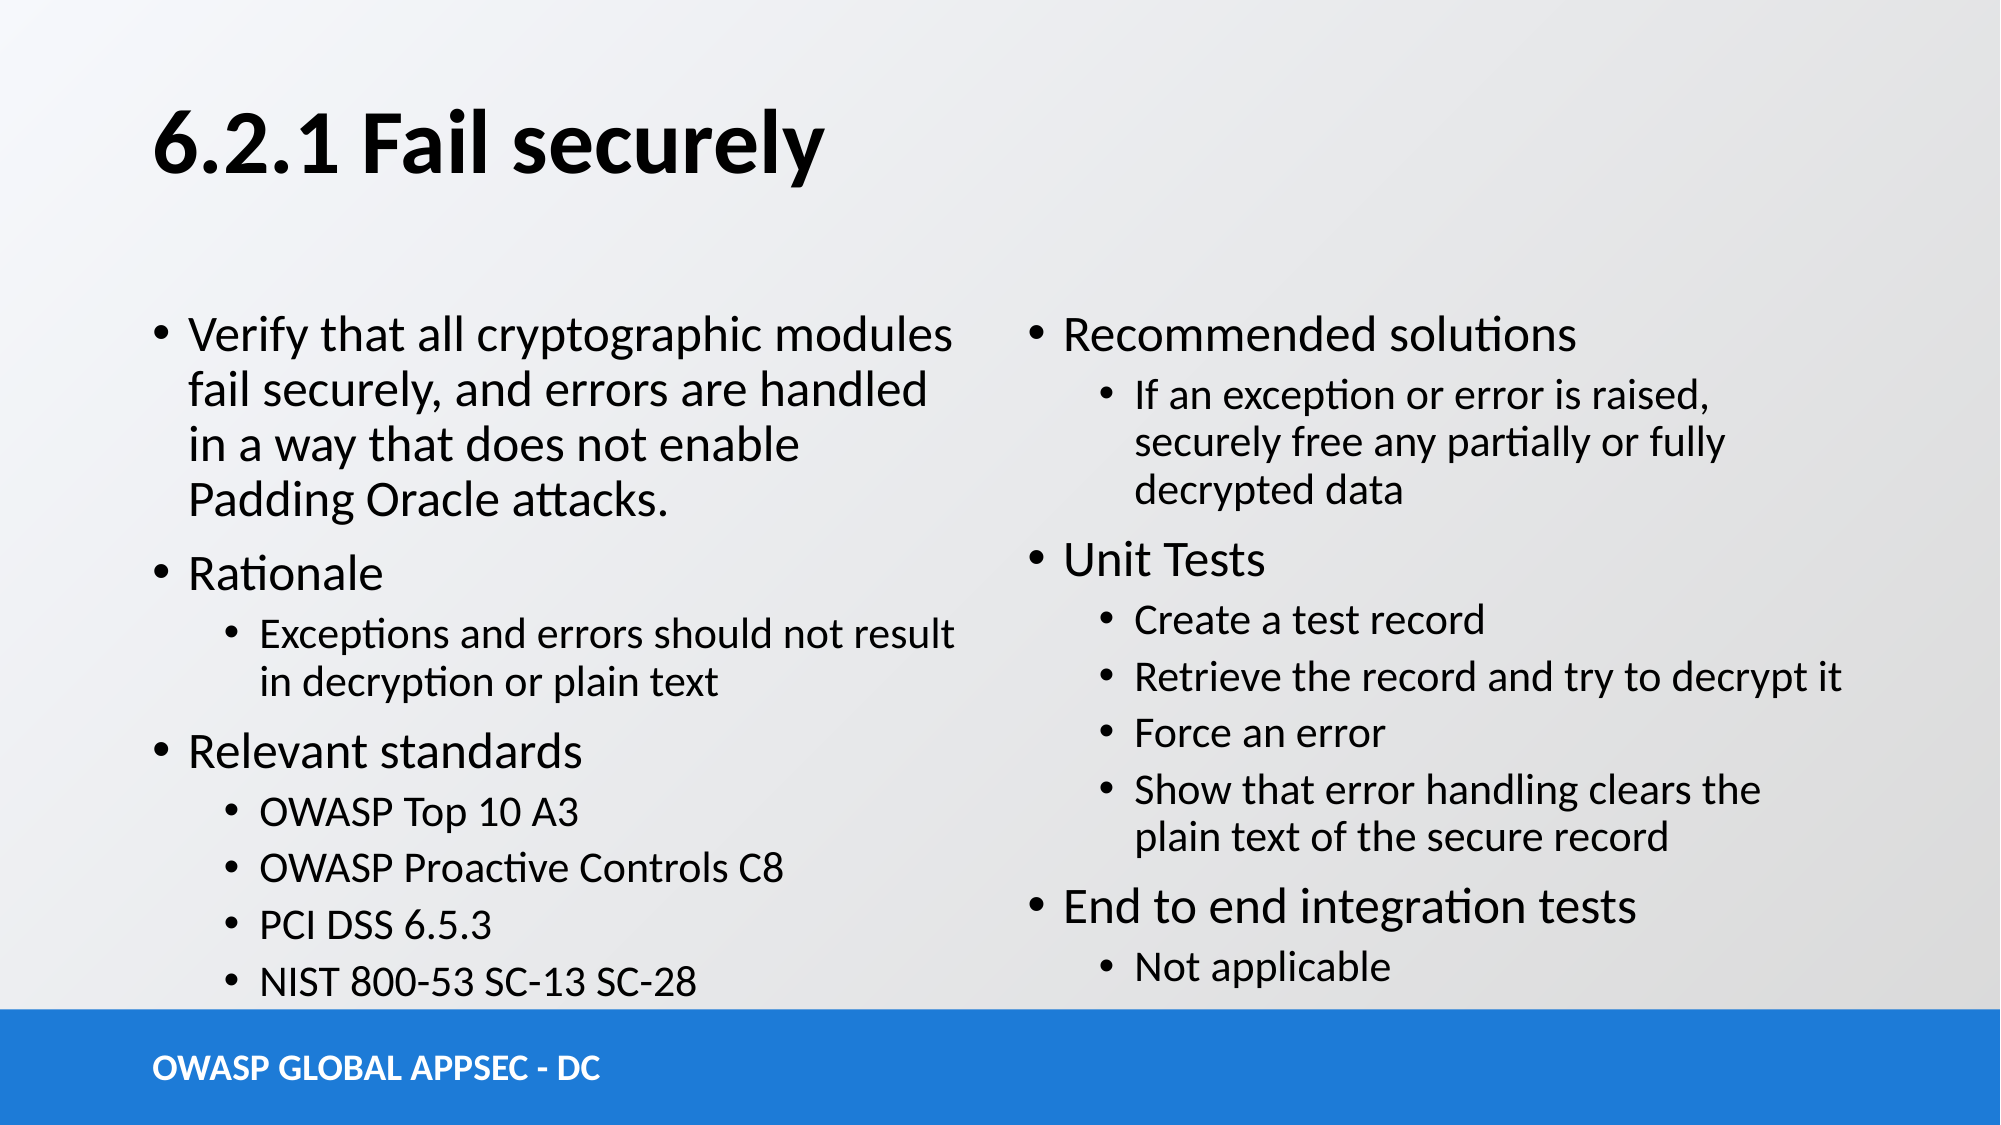

# 6.2.1 Fail securely
Verify that all cryptographic modules fail securely, and errors are handled in a way that does not enable Padding Oracle attacks.
Rationale
Exceptions and errors should not result in decryption or plain text
Relevant standards
OWASP Top 10 A3
OWASP Proactive Controls C8
PCI DSS 6.5.3
NIST 800-53 SC-13 SC-28

Recommended solutions
If an exception or error is raised, securely free any partially or fully decrypted data
Unit Tests
Create a test record
Retrieve the record and try to decrypt it
Force an error
Show that error handling clears the plain text of the secure record
End to end integration tests
Not applicable